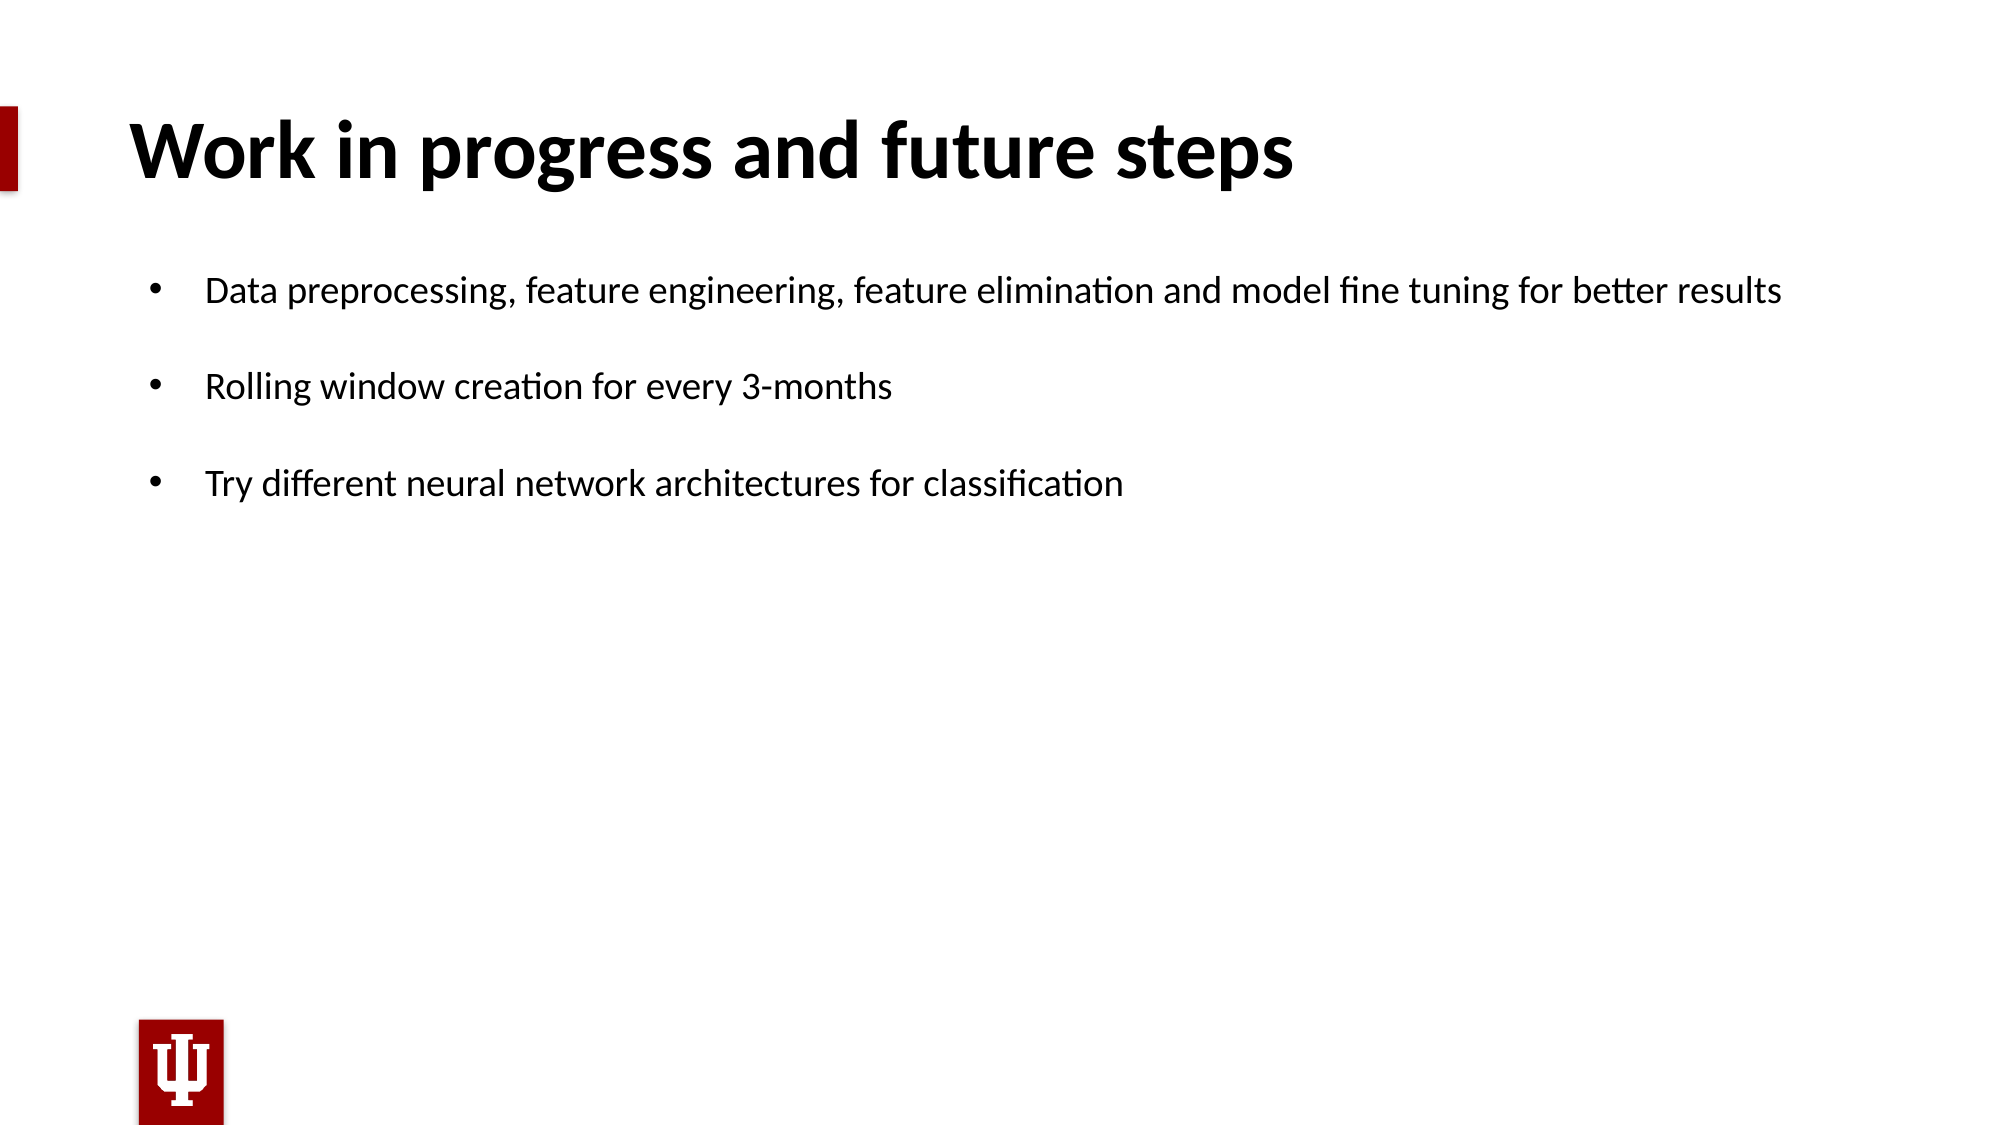

# Work in progress and future steps
Data preprocessing, feature engineering, feature elimination and model fine tuning for better results
Rolling window creation for every 3-months
Try different neural network architectures for classification